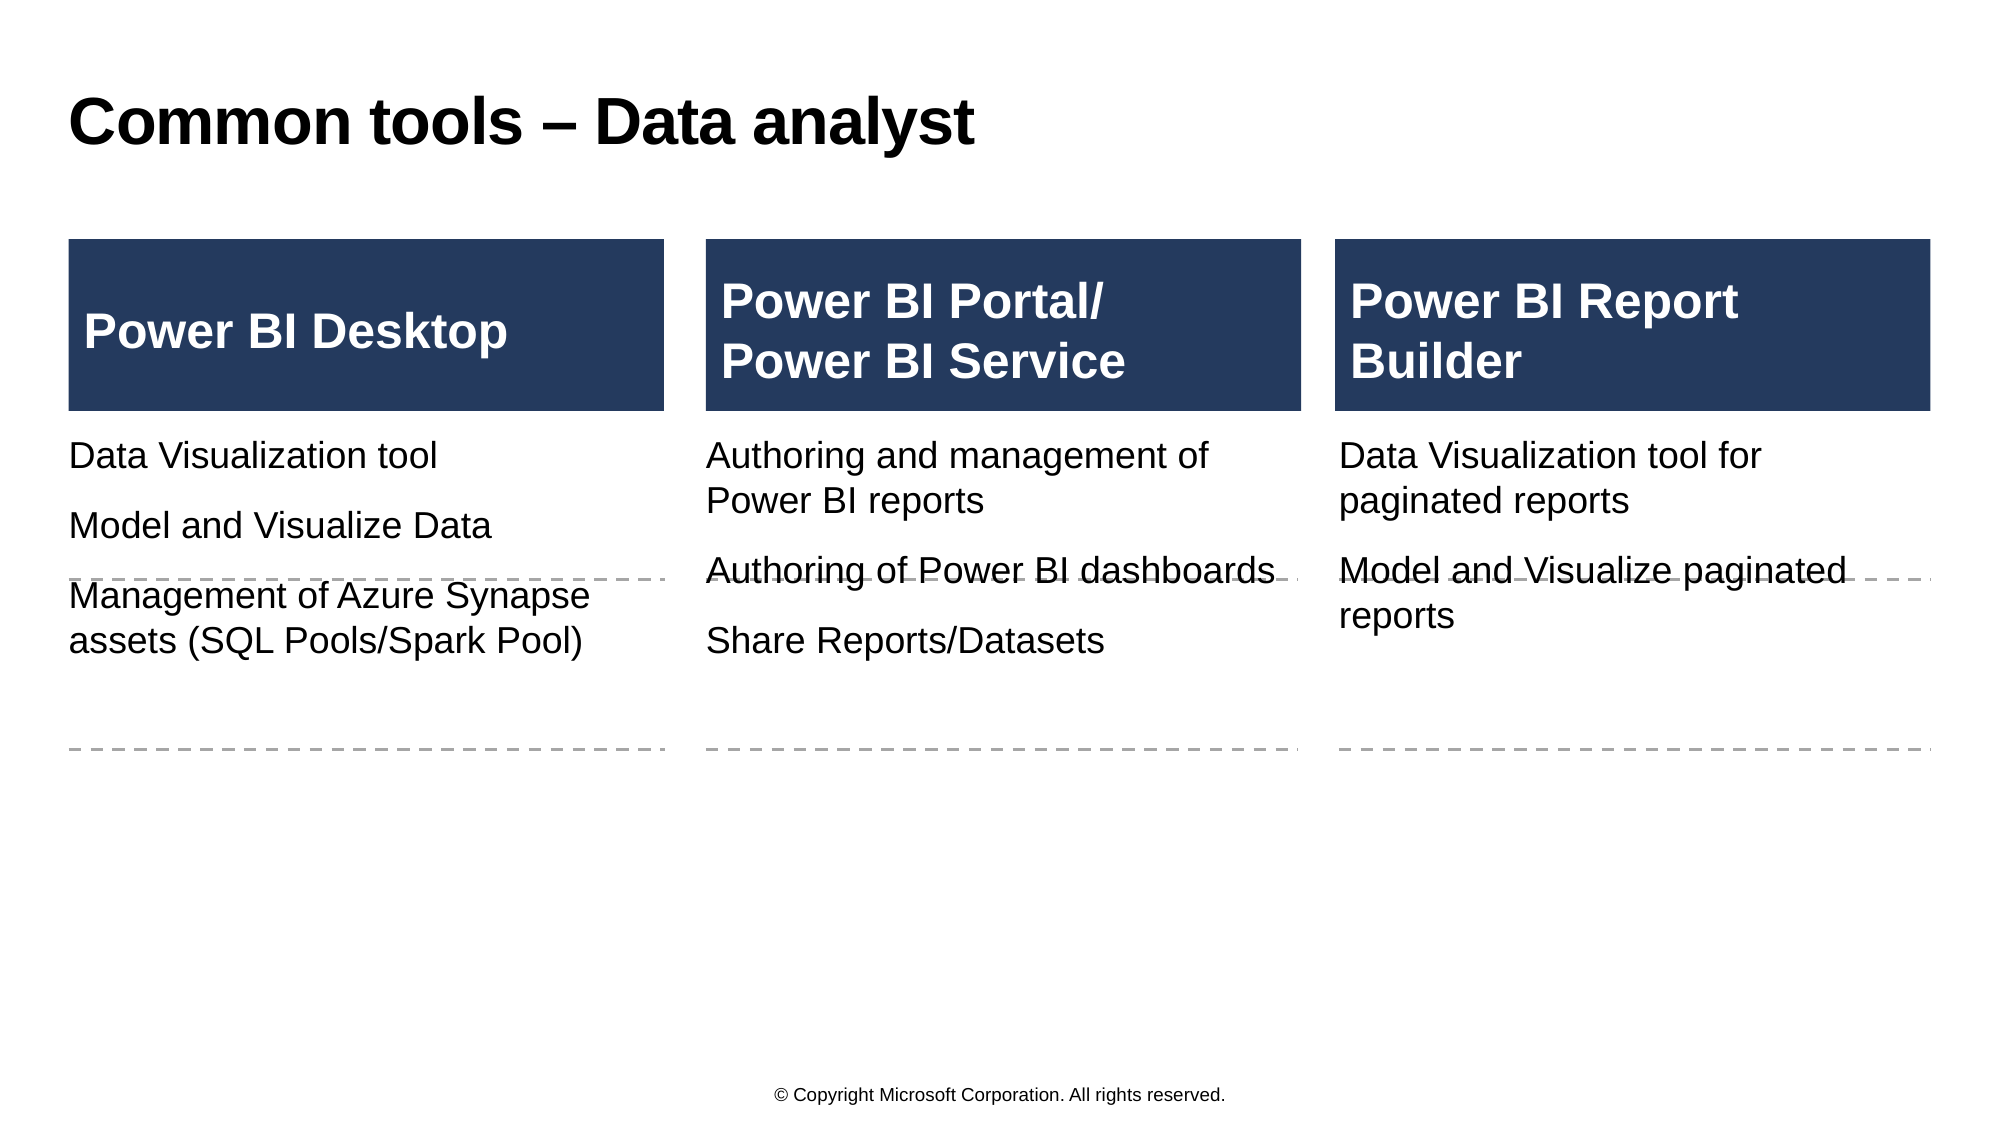

# Common tools – Data analyst
Power BI Desktop
Power BI Portal/
Power BI Service
Power BI Report Builder
Data Visualization tool for paginated reports
Model and Visualize paginated reports
Data Visualization tool
Model and Visualize Data
Management of Azure Synapse assets (SQL Pools/Spark Pool)
Authoring and management of Power BI reports
Authoring of Power BI dashboards
Share Reports/Datasets